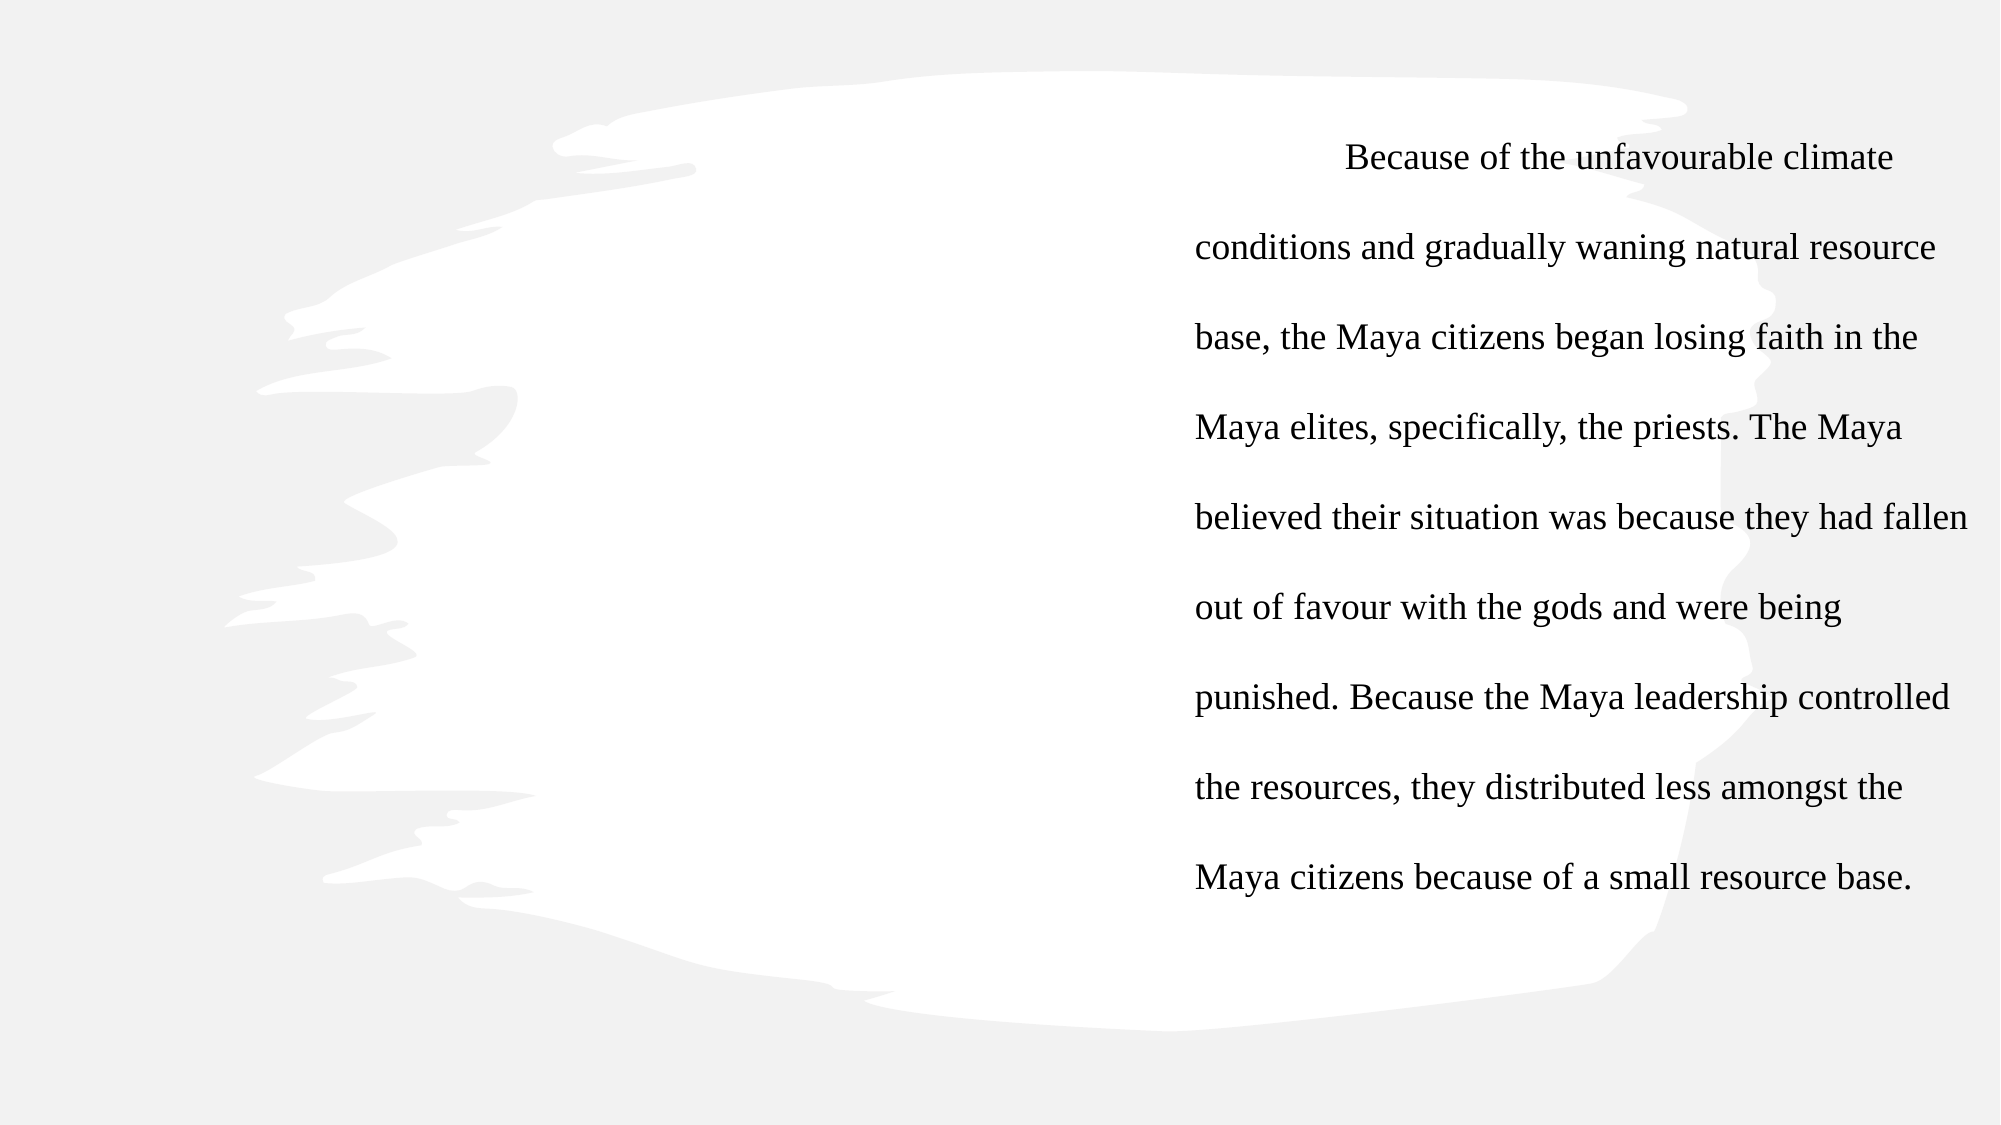

Because of the unfavourable climate conditions and gradually waning natural resource base, the Maya citizens began losing faith in the Maya elites, specifically, the priests. The Maya believed their situation was because they had fallen out of favour with the gods and were being punished. Because the Maya leadership controlled the resources, they distributed less amongst the Maya citizens because of a small resource base.